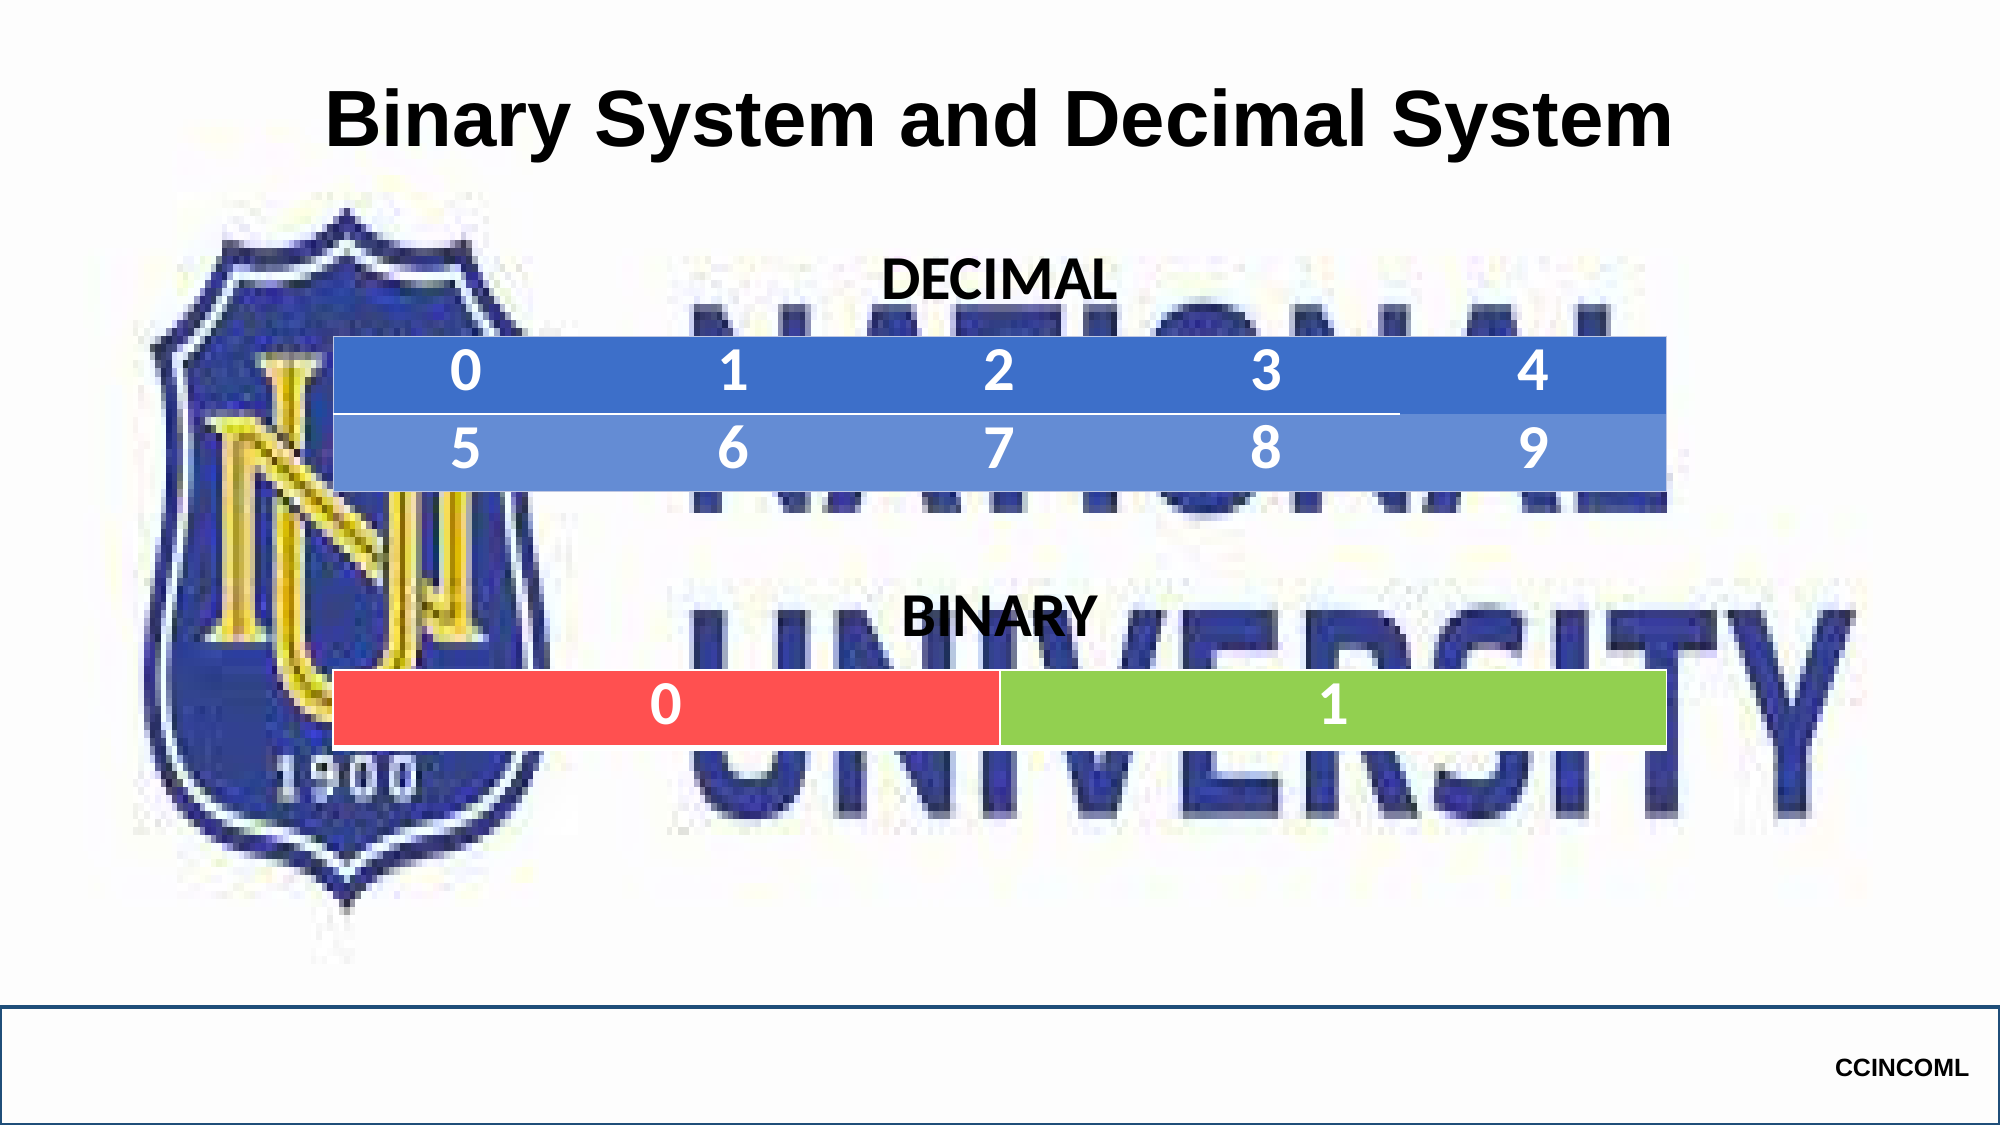

Binary System and Decimal System
DECIMAL
| 0 | 1 | 2 | 3 | 4 |
| --- | --- | --- | --- | --- |
| 5 | 6 | 7 | 8 | 9 |
BINARY
| 0 | 1 |
| --- | --- |
CCINCOML